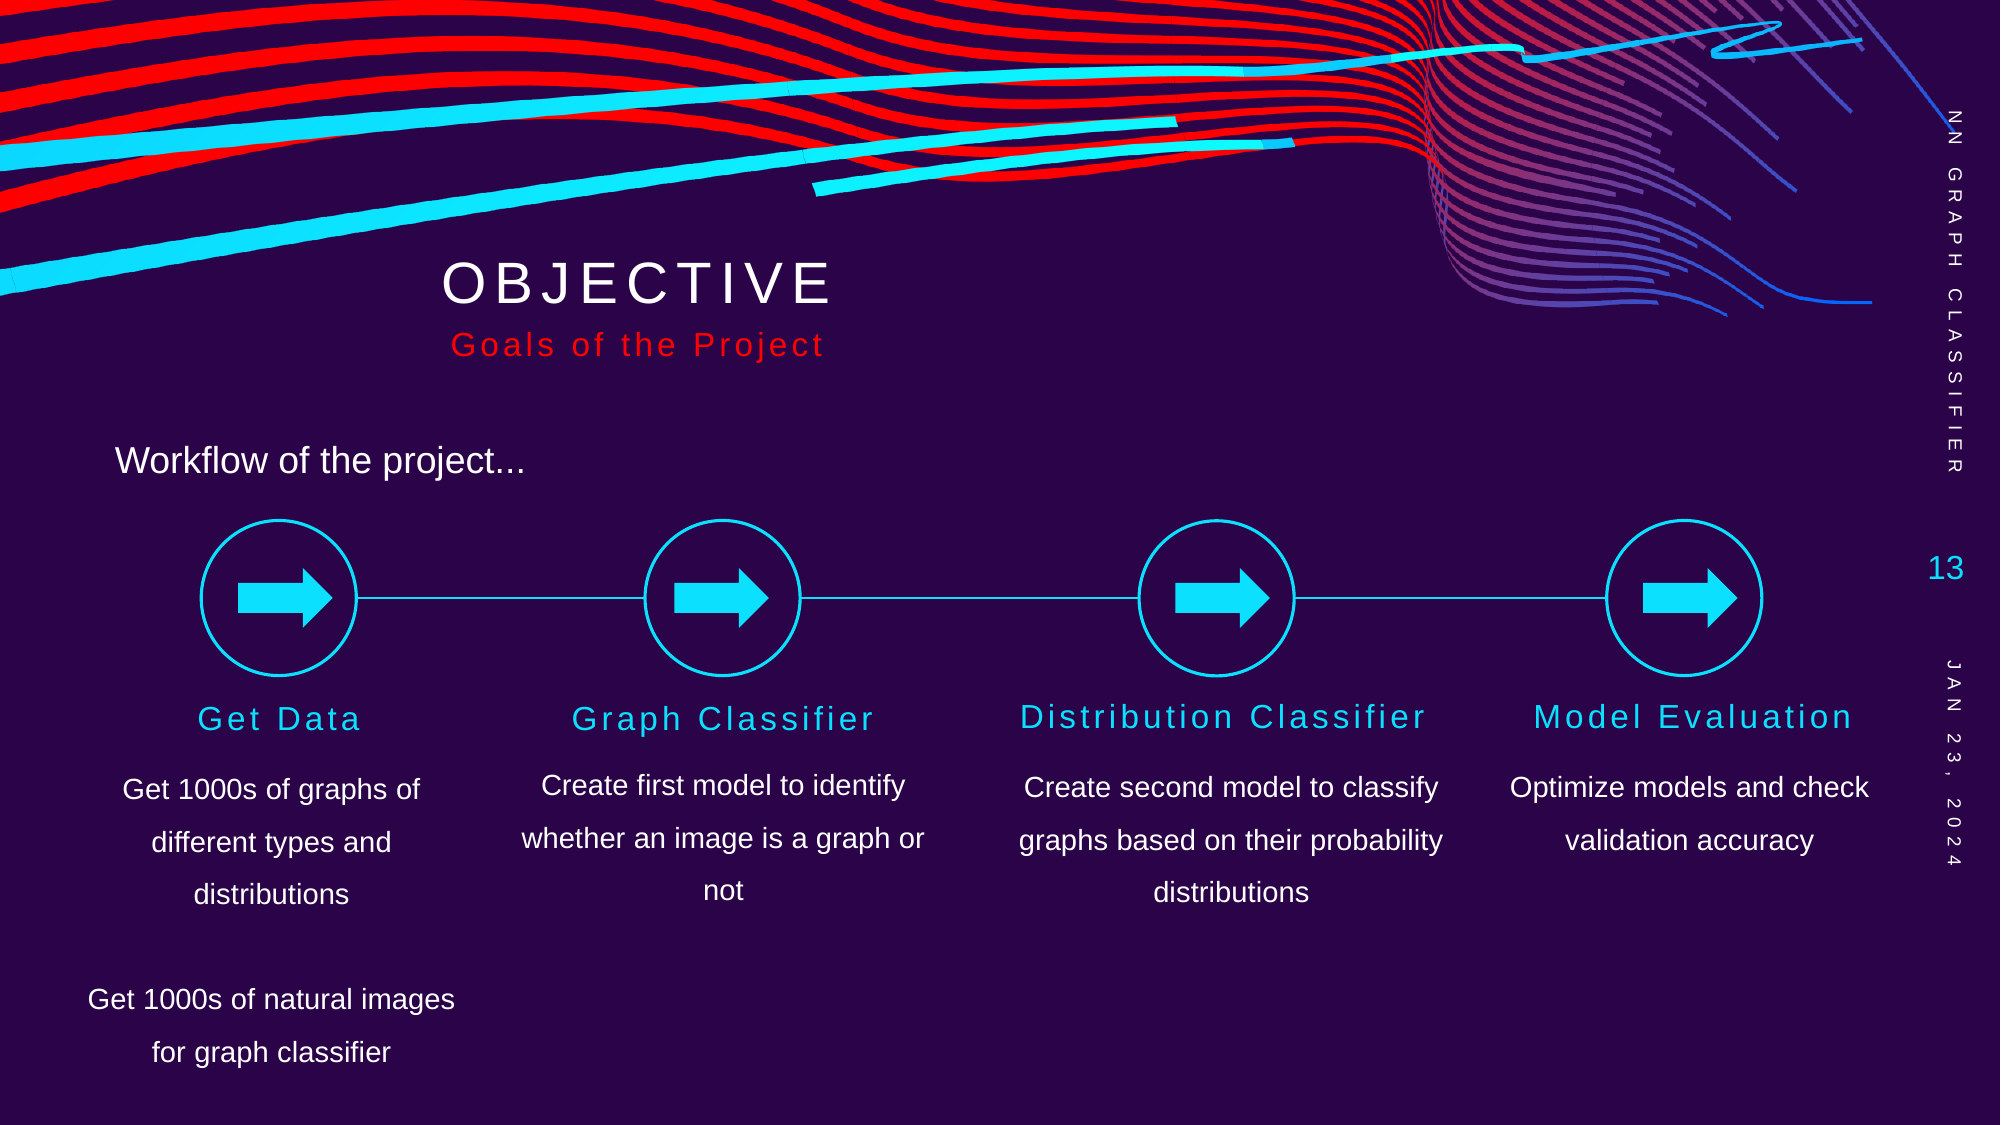

NN Graph Classifier
# Objective
Goals of the Project
Workflow of the project...
13

Distribution Classifier
Model Evaluation
Get Data
Graph Classifier
Create first model to identify whether an image is a graph or not
Create second model to classify graphs based on their probability distributions
Optimize models and check validation accuracy

Get 1000s of graphs of different types and distributions

Get 1000s of natural images for graph classifier
Jan 23, 2024